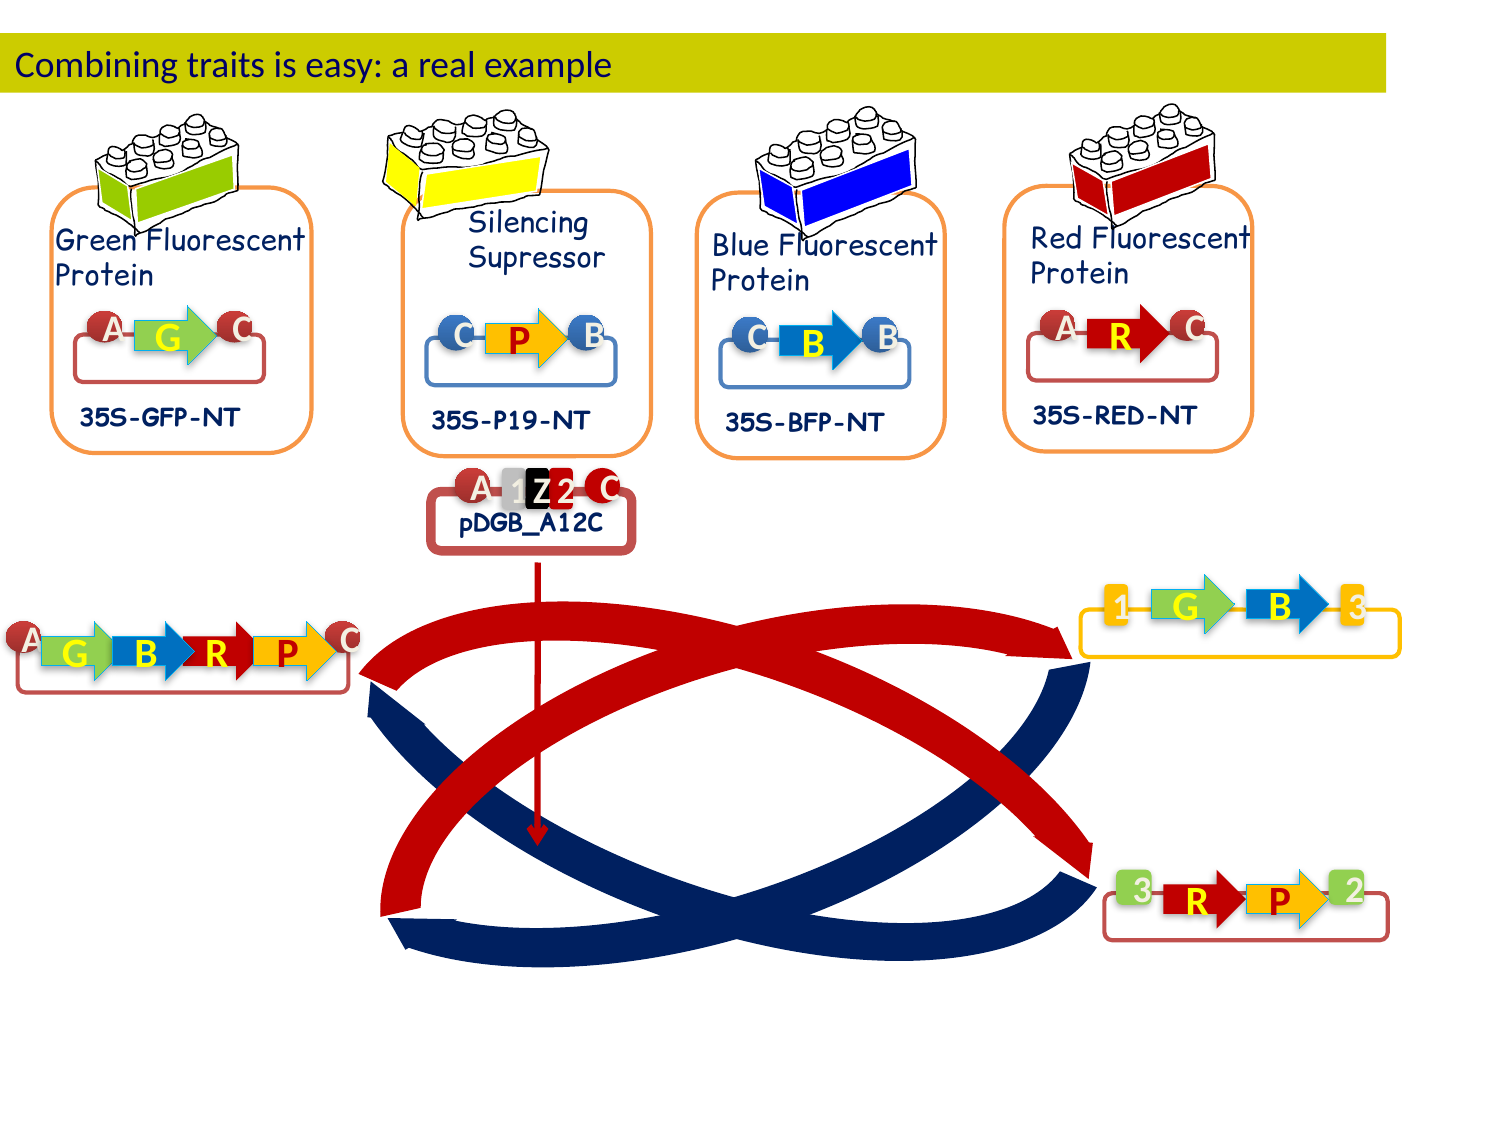

Combining traits is easy: a real example

Silencing
Supressor

P
C
B

35S-P19-NT

Green Fluorescent
Protein

G
A
C

35S-GFP-NT

Red Fluorescent
Protein

R
A
C

35S-RED-NT

Blue Fluorescent
Protein

B
C
B

35S-BFP-NT
A
1
Z
2
C
pDGB_A12C

G
B
1
3

A
C
G
B
R
P

3
R
P
2